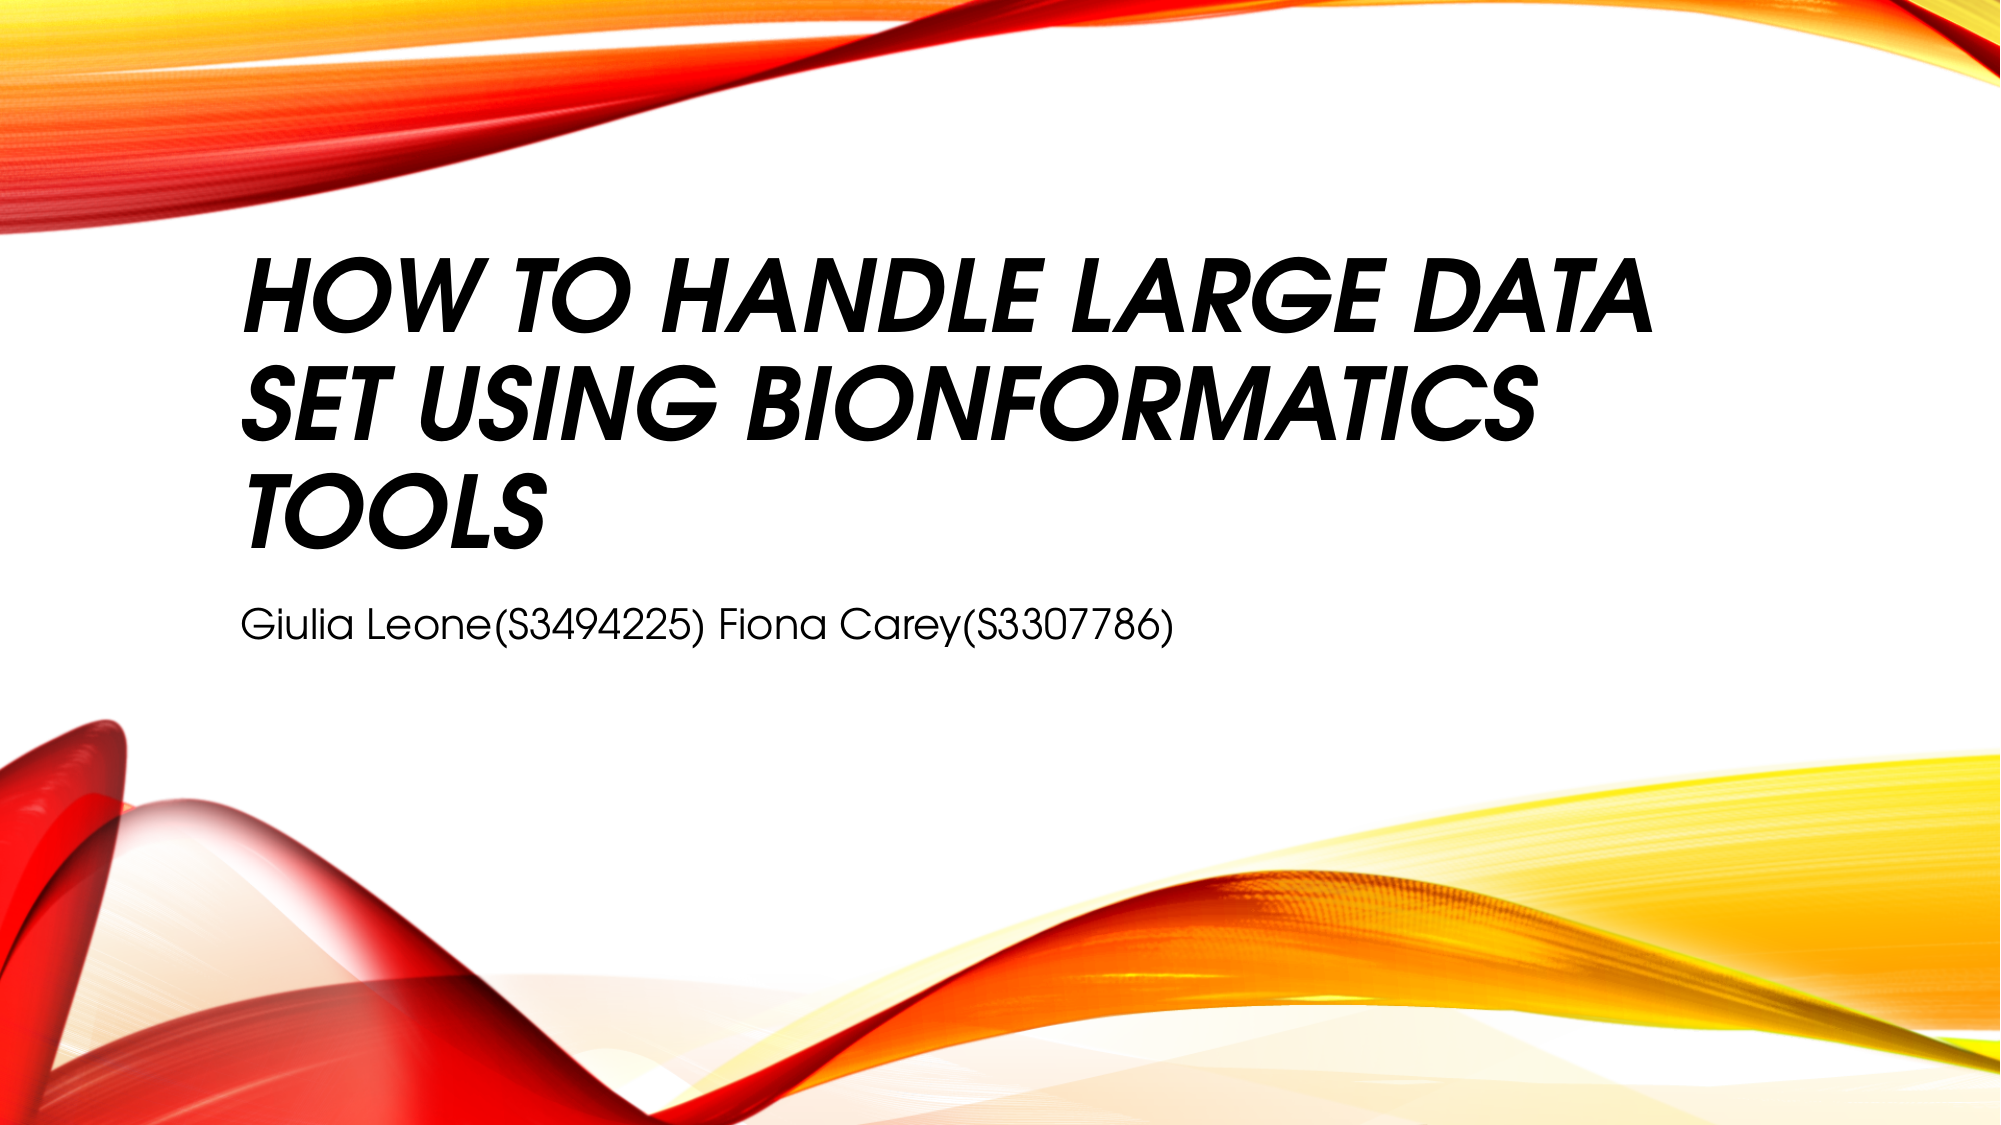

# hOW TO HANDLE LARGE DATA SET USING BIONFORMATICS TOOLS
Giulia Leone(S3494225) Fiona Carey(S3307786)